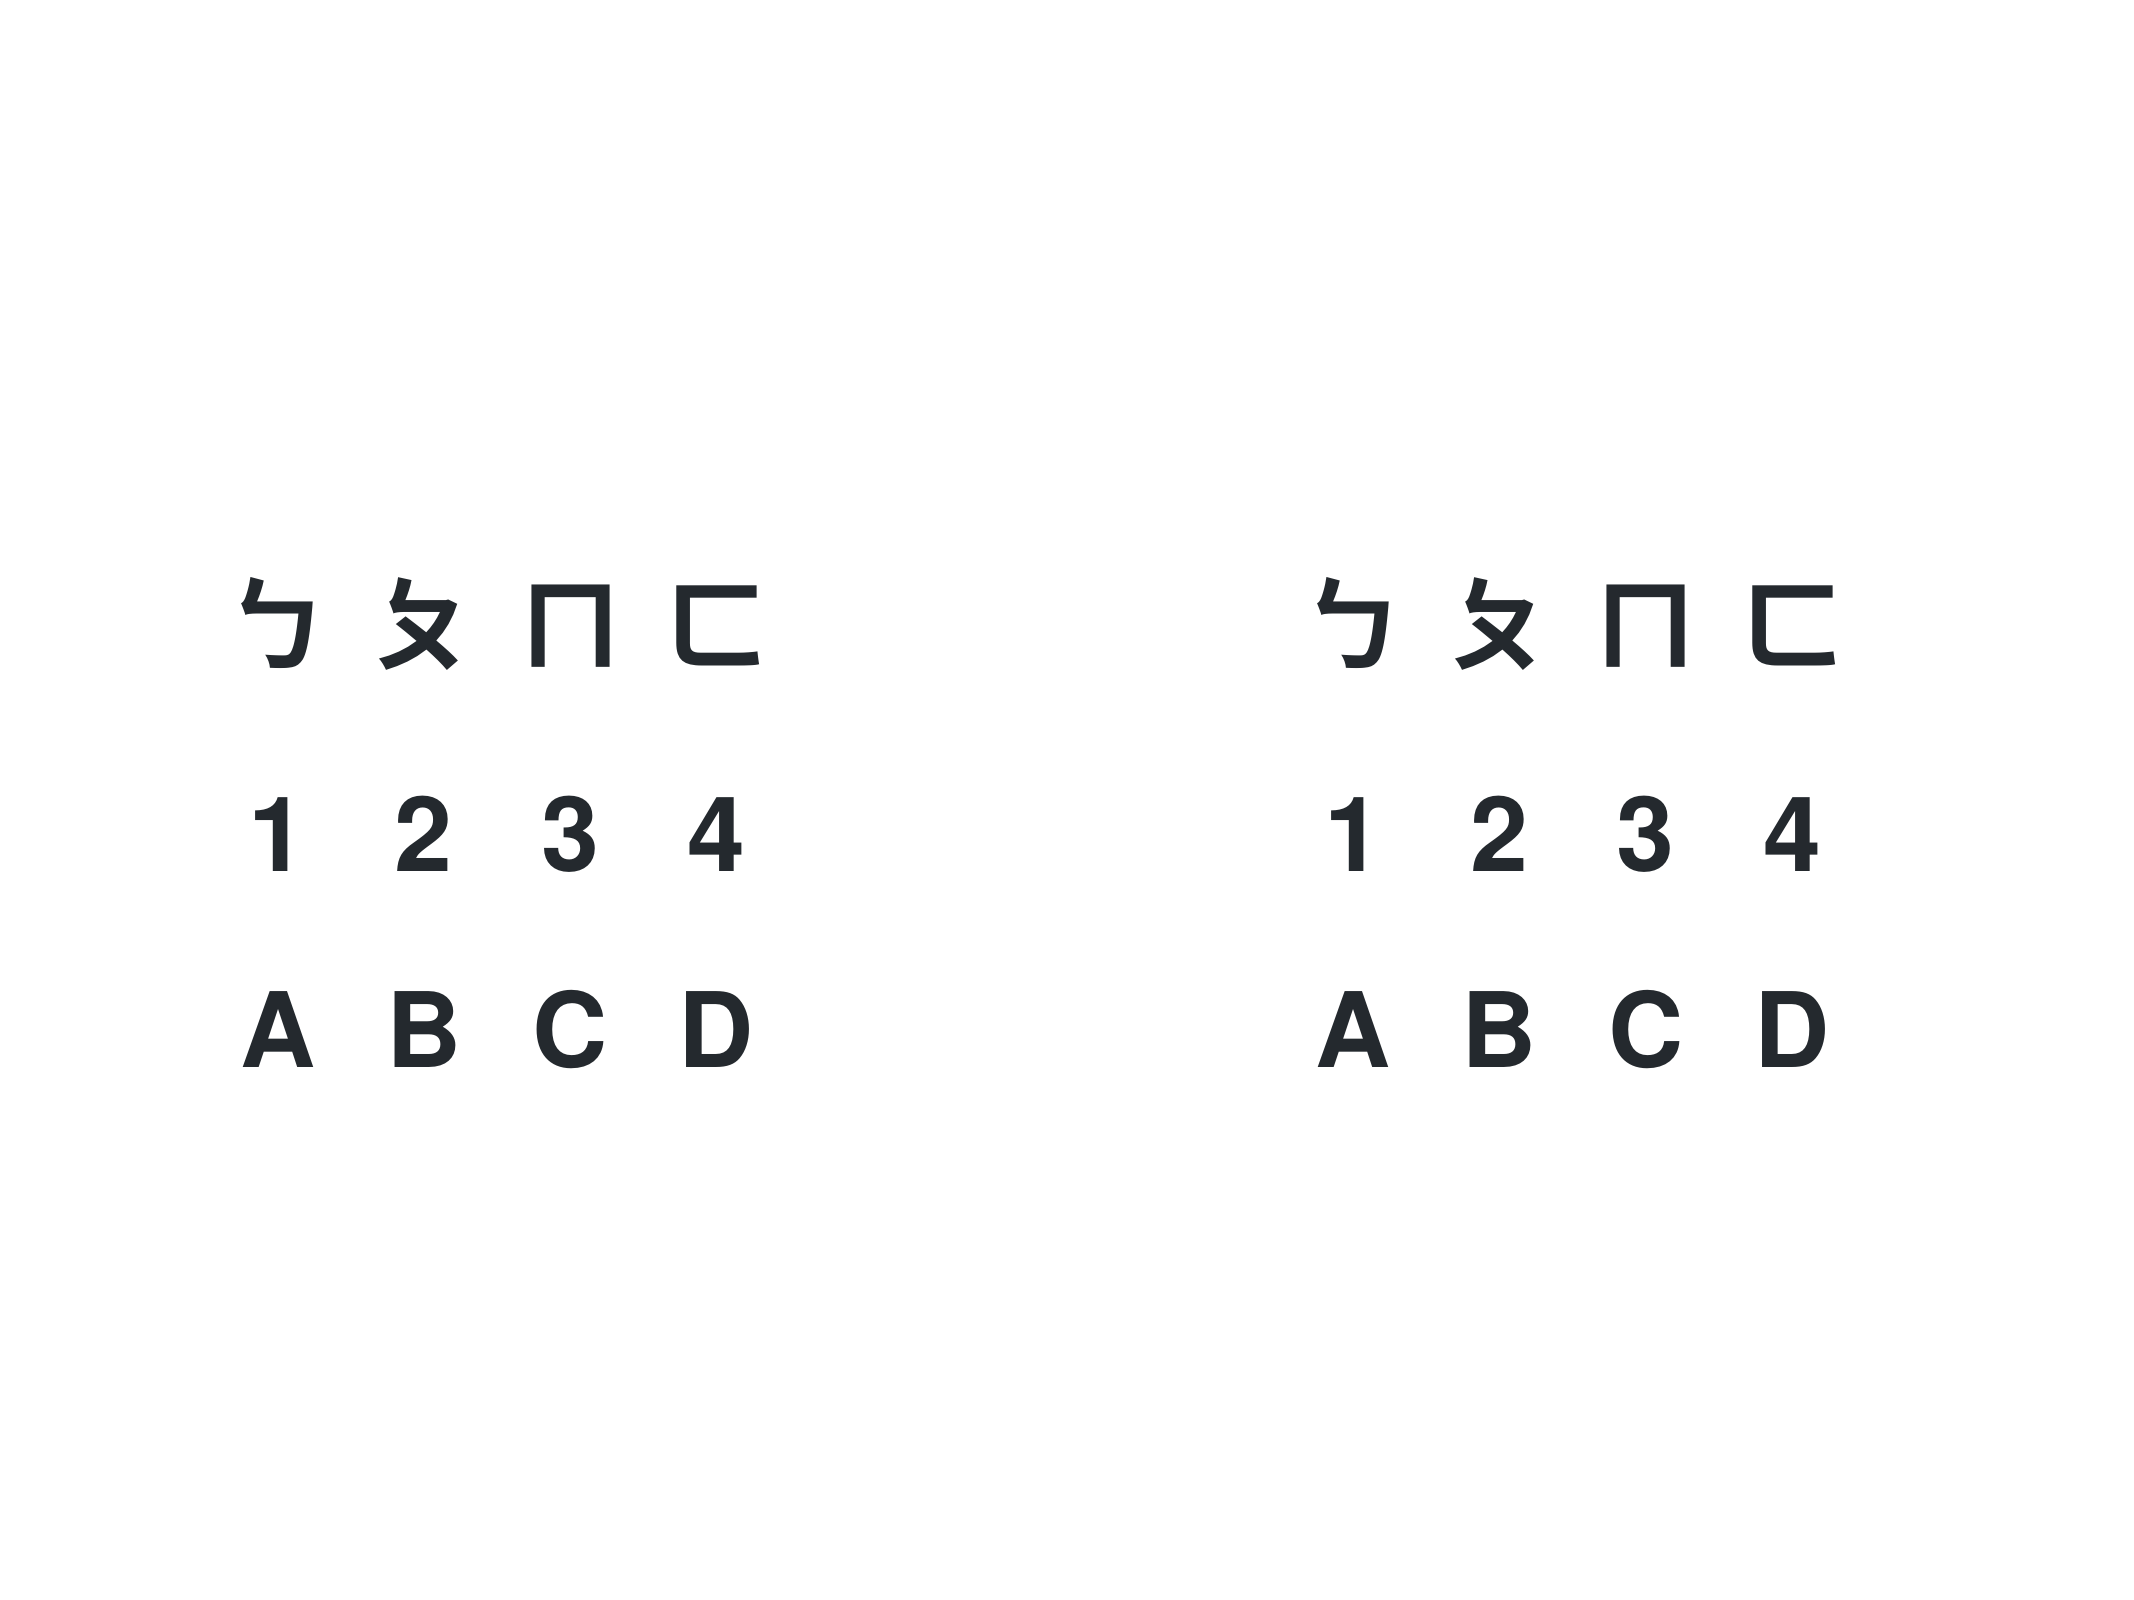

ㄅ
ㄆ
ㄇ
ㄈ
ㄅ
ㄆ
ㄇ
ㄈ
1
2
3
4
1
2
3
4
A
B
C
D
A
B
C
D